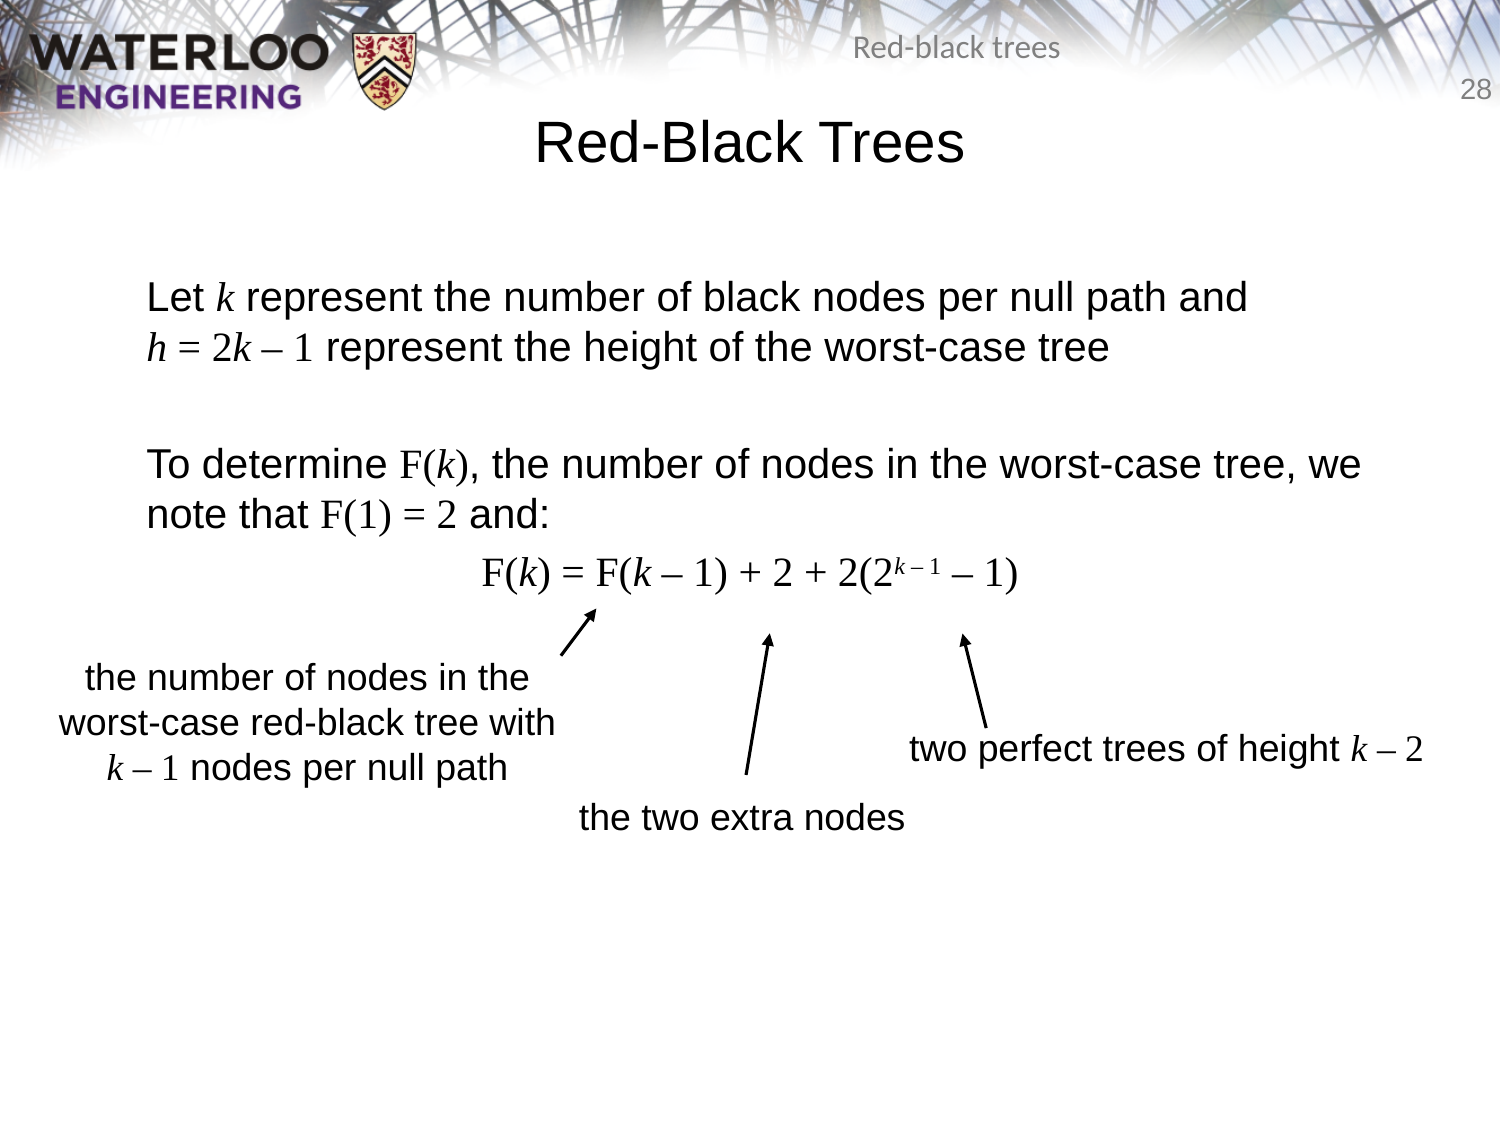

# Red-Black Trees
	Let k represent the number of black nodes per null path and
h = 2k – 1 represent the height of the worst-case tree

	To determine F(k), the number of nodes in the worst-case tree, we note that F(1) = 2 and:
F(k) = F(k – 1) + 2 + 2(2k – 1 – 1)

the number of nodes in the
worst-case red-black tree with
k – 1 nodes per null path
two perfect trees of height k – 2
the two extra nodes